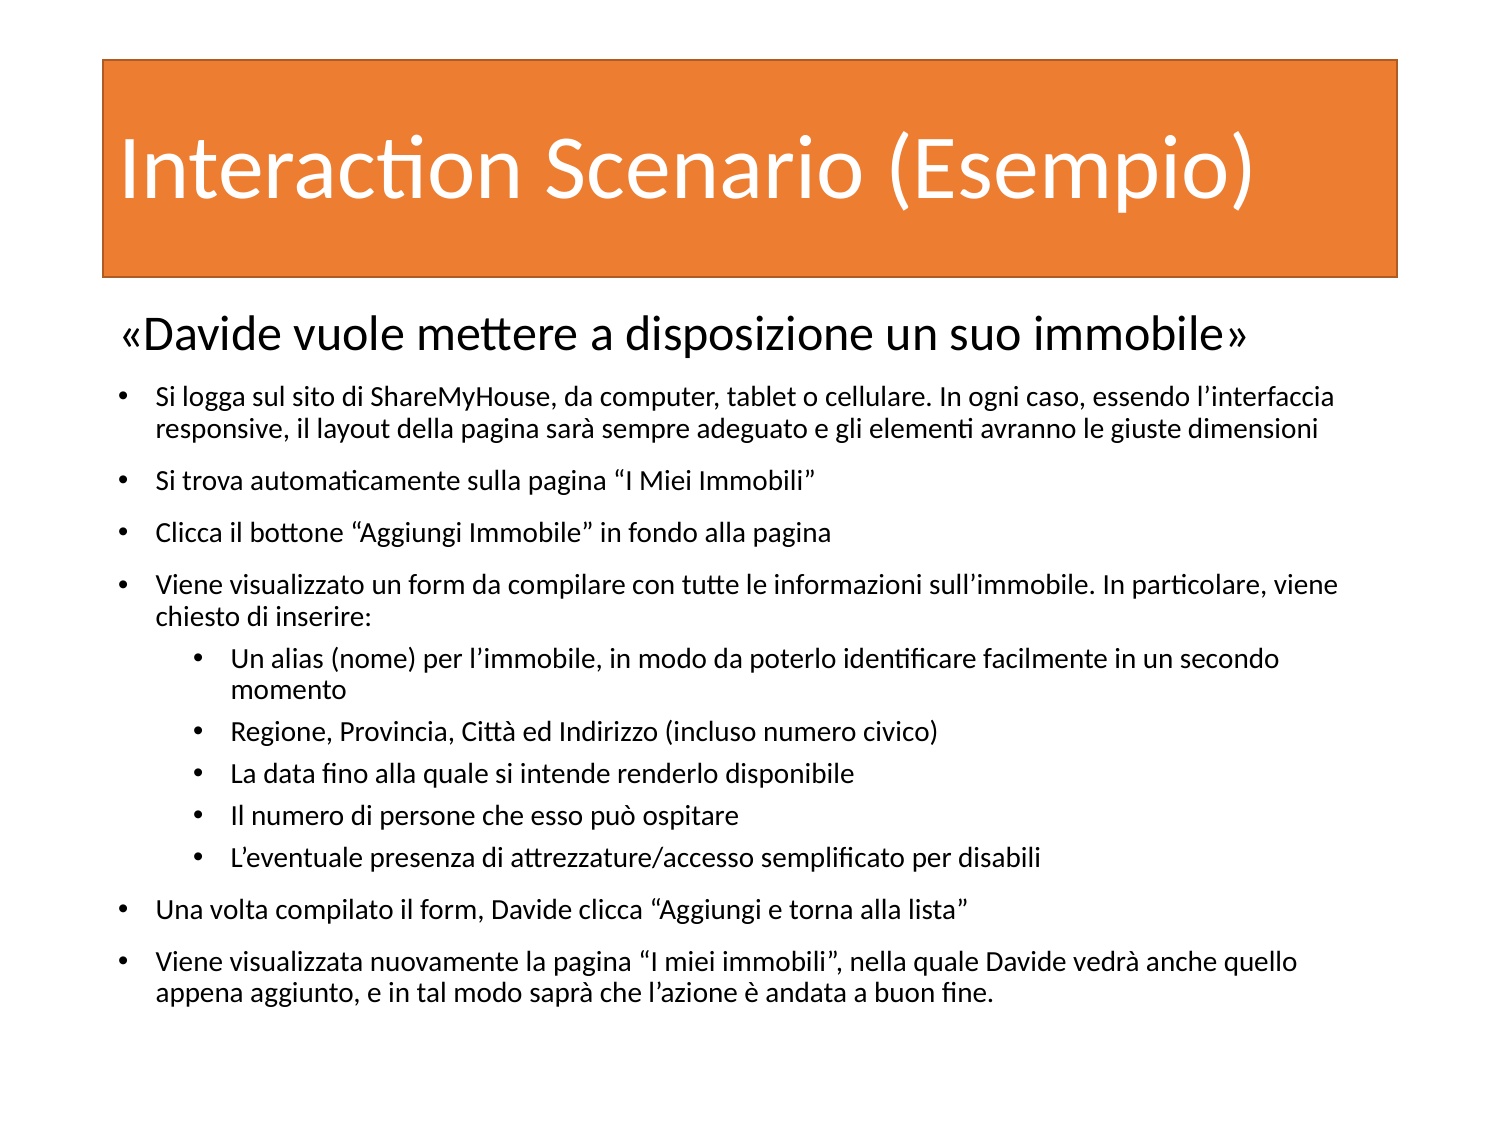

# Interaction Scenario (Esempio)
«Davide vuole mettere a disposizione un suo immobile»
Si logga sul sito di ShareMyHouse, da computer, tablet o cellulare. In ogni caso, essendo l’interfaccia responsive, il layout della pagina sarà sempre adeguato e gli elementi avranno le giuste dimensioni
Si trova automaticamente sulla pagina “I Miei Immobili”
Clicca il bottone “Aggiungi Immobile” in fondo alla pagina
Viene visualizzato un form da compilare con tutte le informazioni sull’immobile. In particolare, viene chiesto di inserire:
Un alias (nome) per l’immobile, in modo da poterlo identificare facilmente in un secondo momento
Regione, Provincia, Città ed Indirizzo (incluso numero civico)
La data fino alla quale si intende renderlo disponibile
Il numero di persone che esso può ospitare
L’eventuale presenza di attrezzature/accesso semplificato per disabili
Una volta compilato il form, Davide clicca “Aggiungi e torna alla lista”
Viene visualizzata nuovamente la pagina “I miei immobili”, nella quale Davide vedrà anche quello appena aggiunto, e in tal modo saprà che l’azione è andata a buon fine.